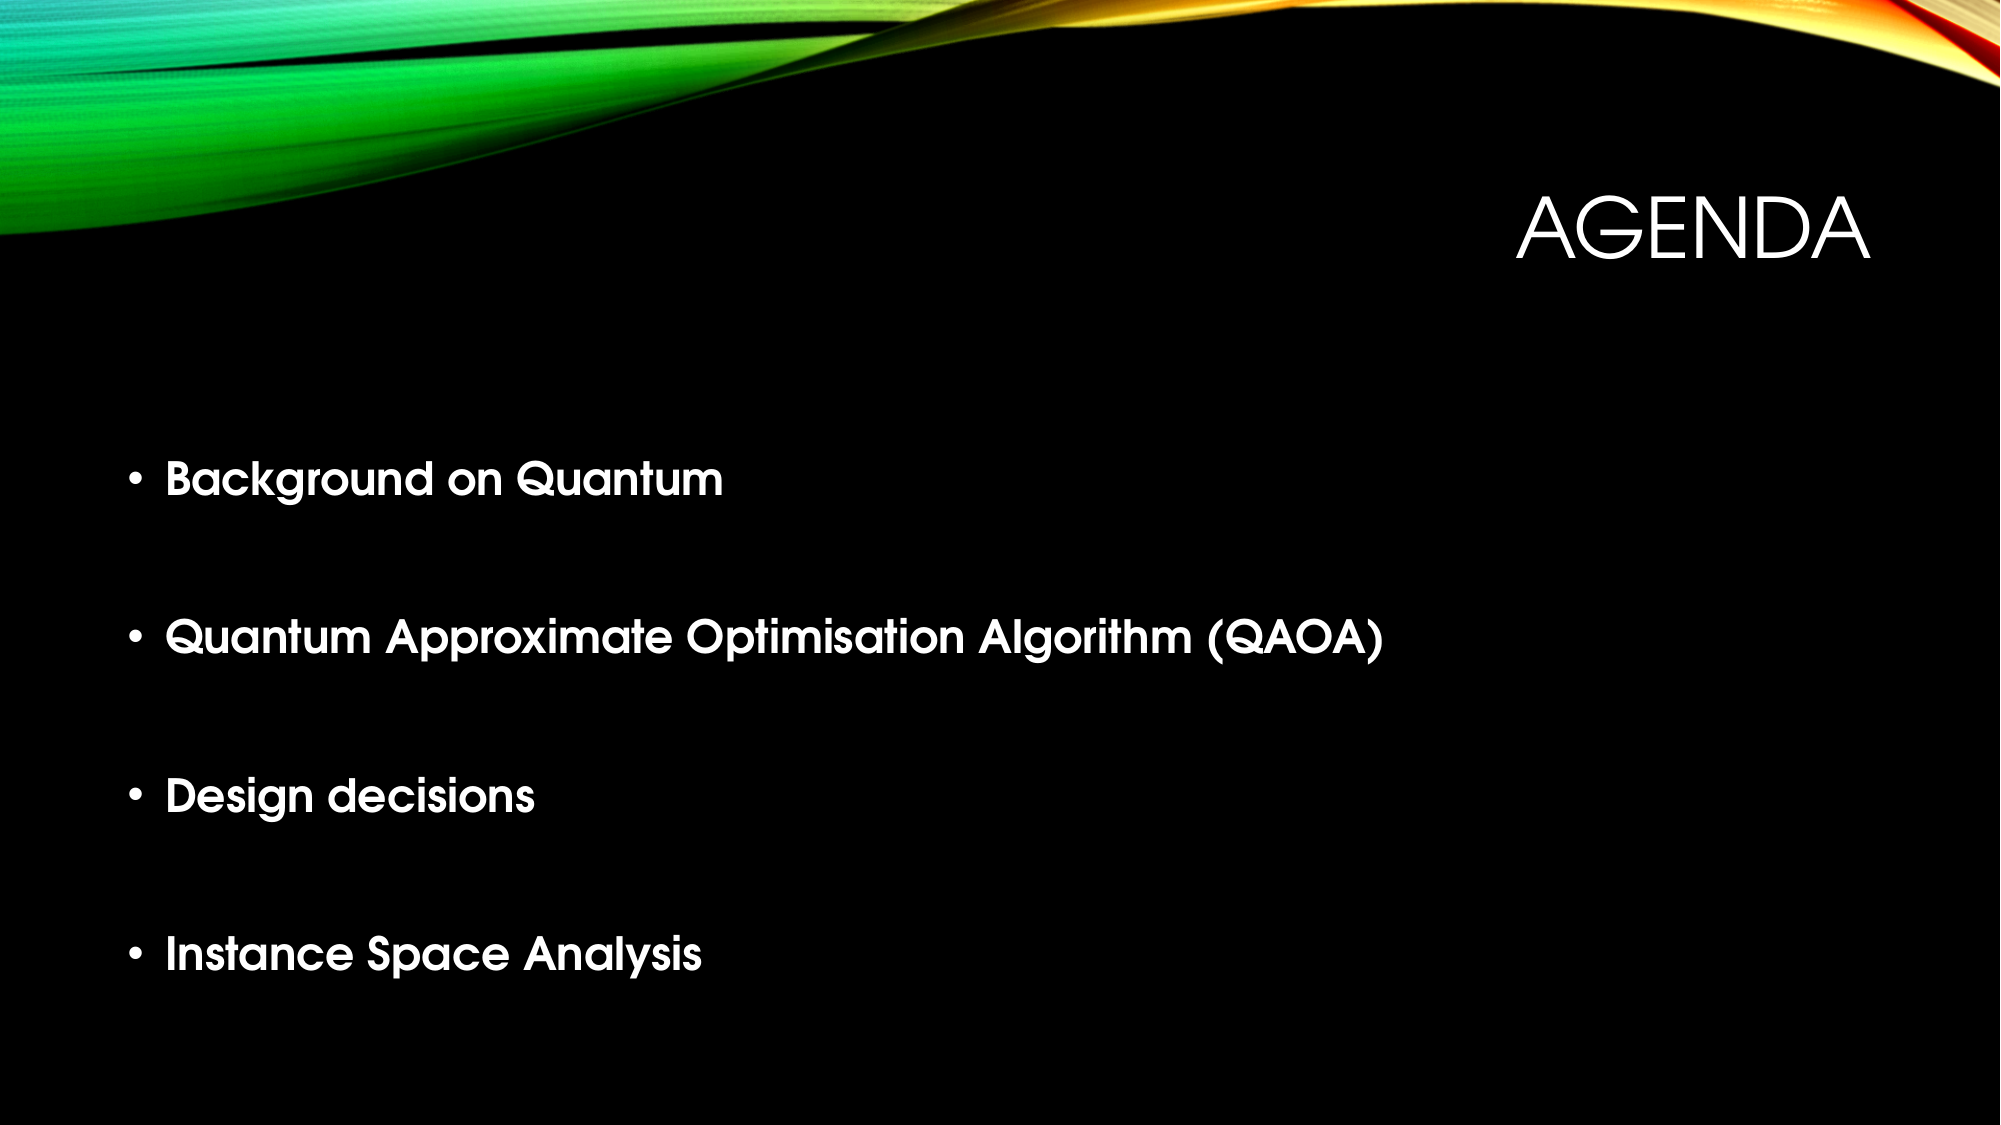

# Agenda
Background on Quantum
Quantum Approximate Optimisation Algorithm (QAOA)
Design decisions
Instance Space Analysis